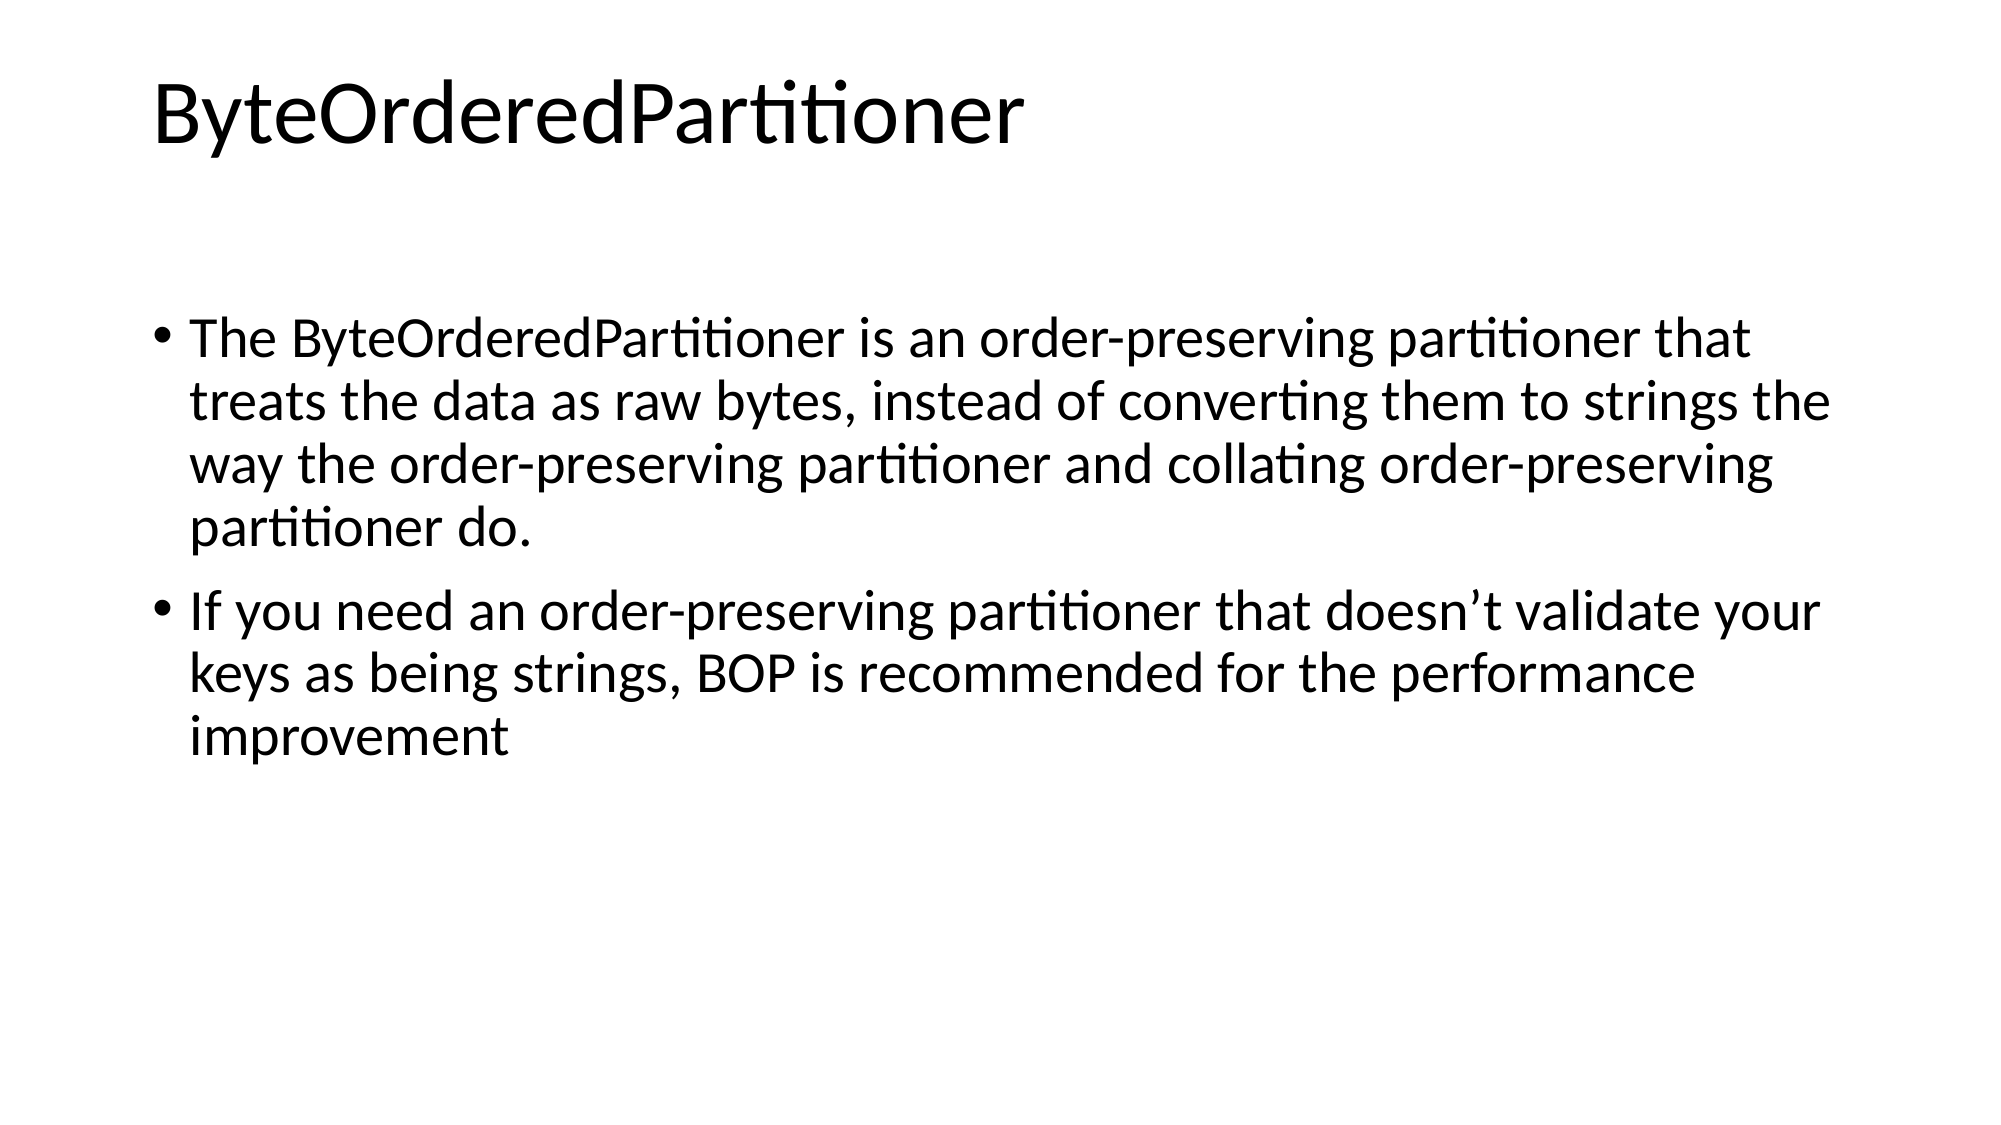

# ByteOrderedPartitioner
The ByteOrderedPartitioner is an order-preserving partitioner that treats the data as raw bytes, instead of converting them to strings the way the order-preserving partitioner and collating order-preserving partitioner do.
If you need an order-preserving partitioner that doesn’t validate your keys as being strings, BOP is recommended for the performance improvement